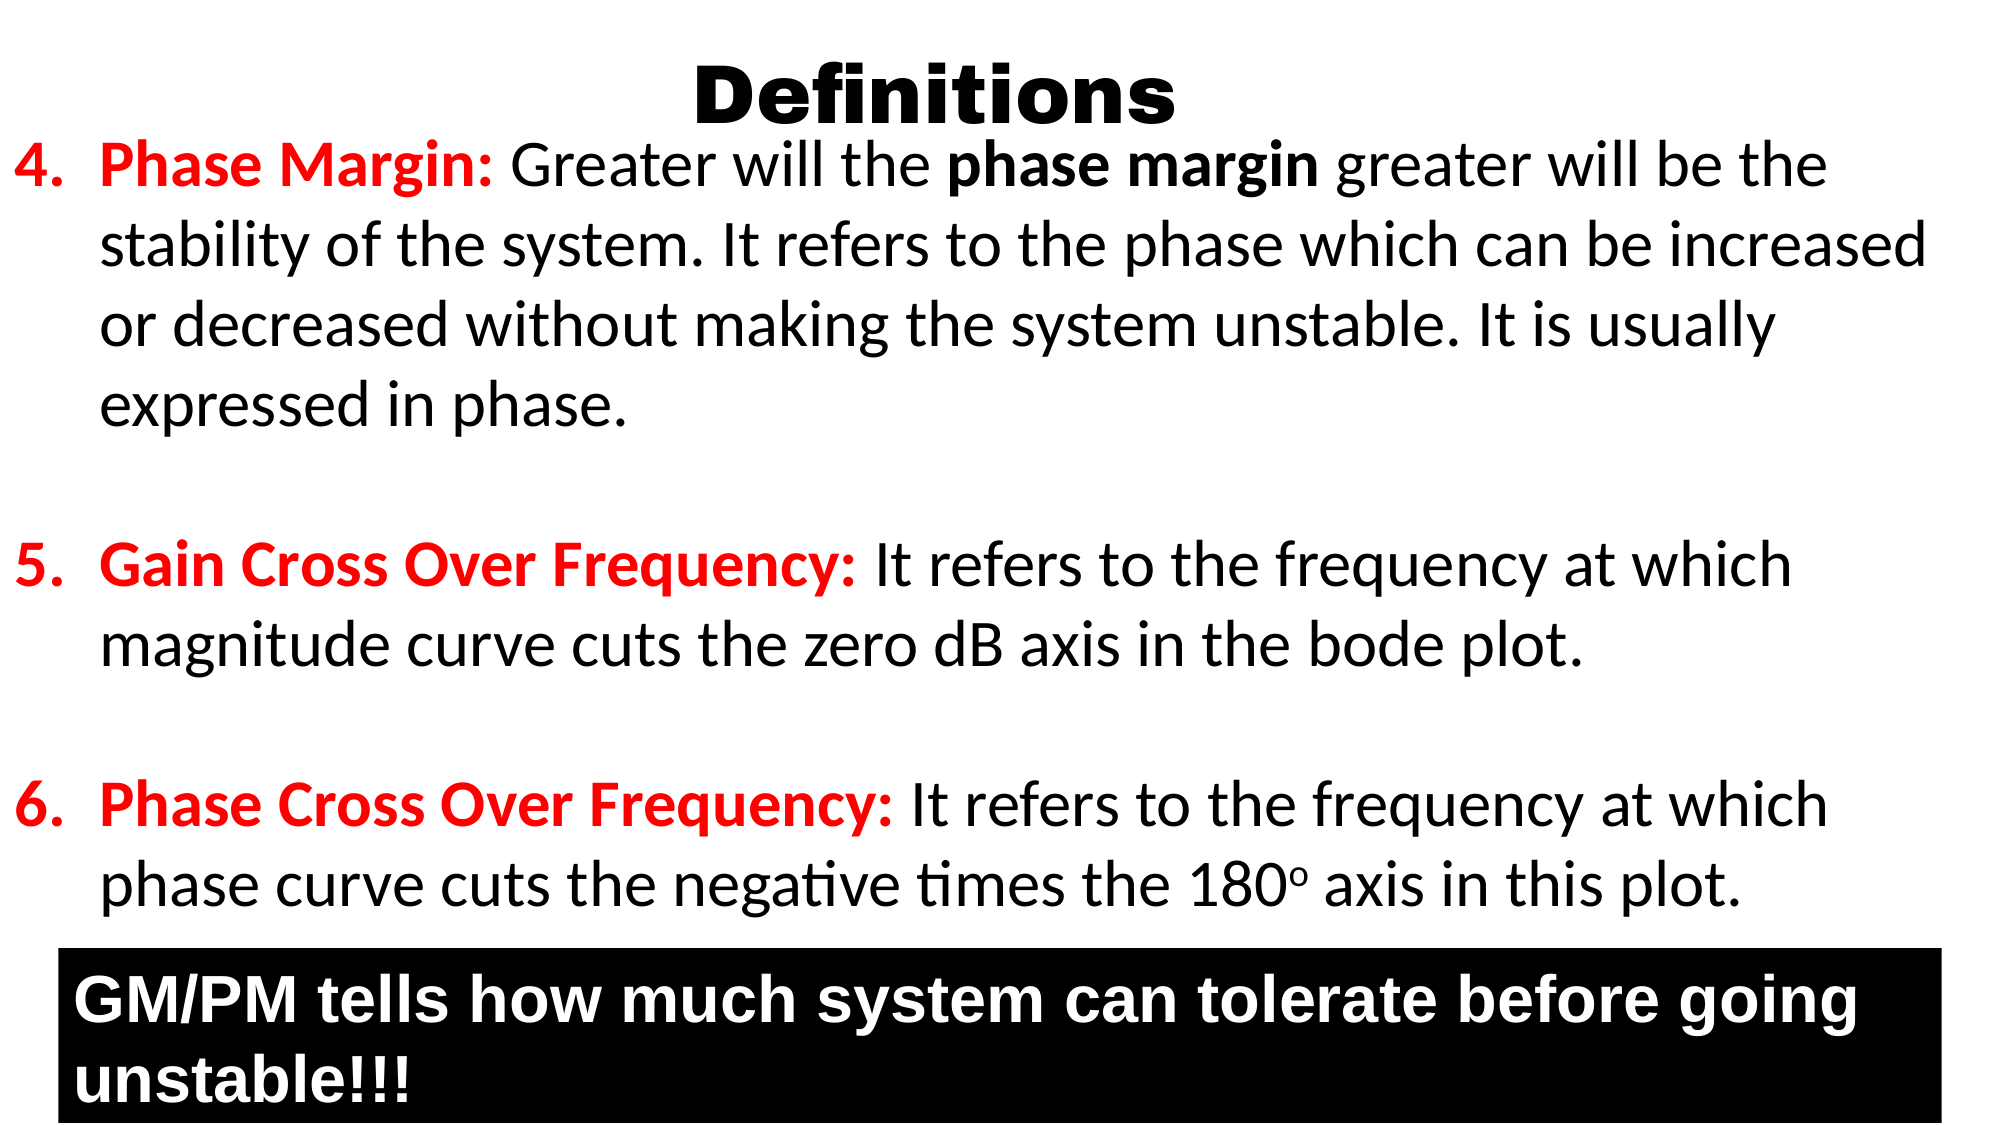

Phase Margin: Greater will the phase margin greater will be the stability of the system. It refers to the phase which can be increased or decreased without making the system unstable. It is usually expressed in phase.

Gain Cross Over Frequency: It refers to the frequency at which magnitude curve cuts the zero dB axis in the bode plot.

Phase Cross Over Frequency: It refers to the frequency at which phase curve cuts the negative times the 180o axis in this plot.
Definitions
GM/PM tells how much system can tolerate before going unstable!!!